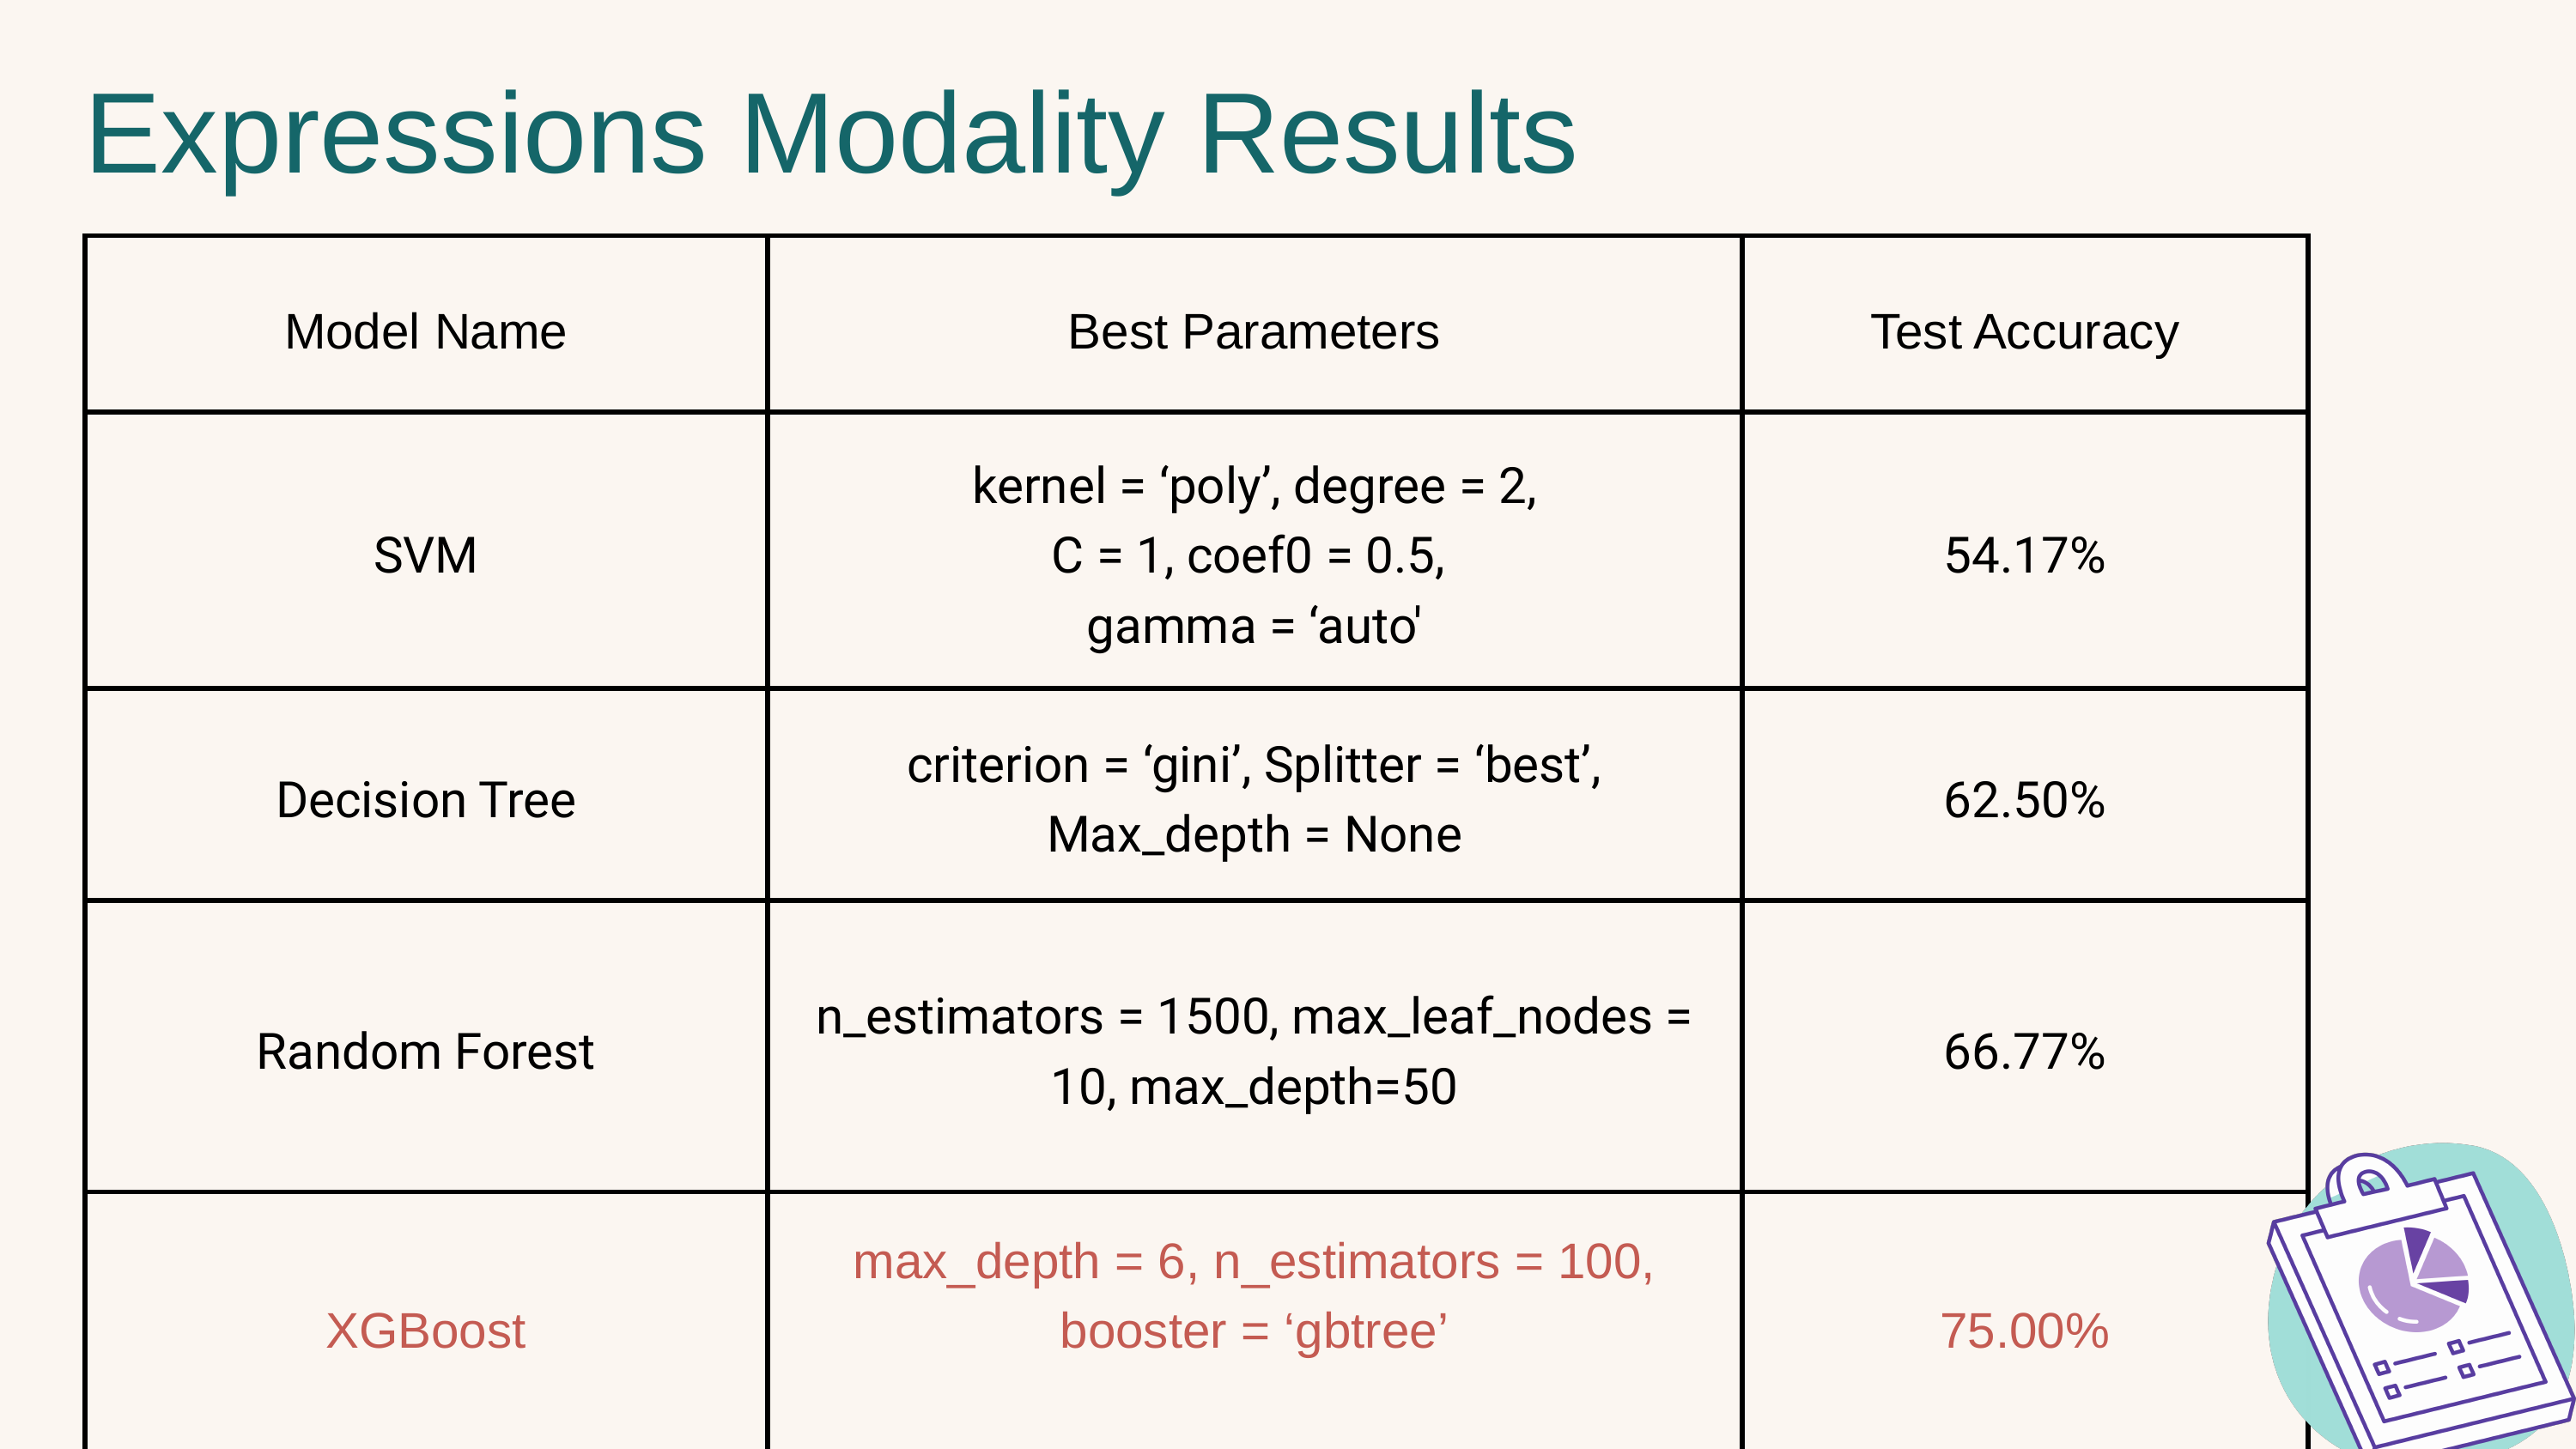

Expressions Modality Results
| Model Name | Best Parameters | Test Accuracy |
| --- | --- | --- |
| SVM | kernel = ‘poly’, degree = 2, C = 1, coef0 = 0.5, gamma = ‘auto' | 54.17% |
| Decision Tree | criterion = ‘gini’, Splitter = ‘best’, Max\_depth = None | 62.50% |
| Random Forest | n\_estimators = 1500, max\_leaf\_nodes = 10, max\_depth=50 | 66.77% |
| XGBoost | max\_depth = 6, n\_estimators = 100, booster = ‘gbtree’ | 75.00% |